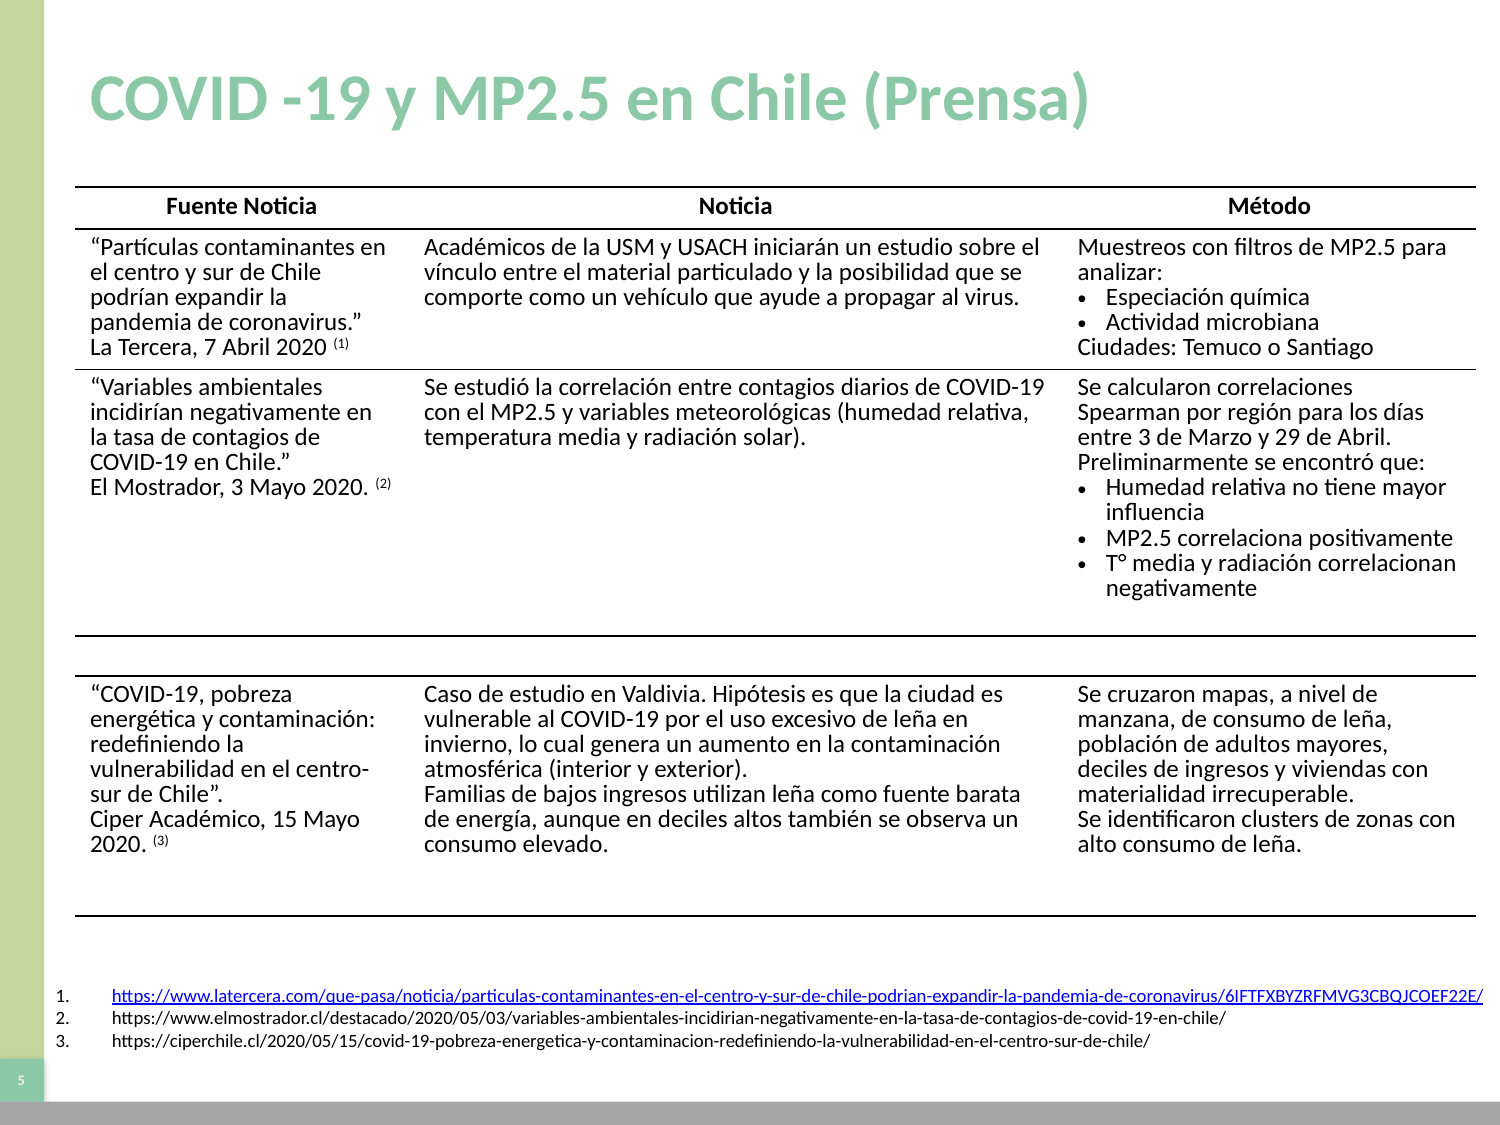

# COVID -19 y MP2.5 en Chile (Prensa)
| Fuente Noticia | Noticia | Método |
| --- | --- | --- |
| “Partículas contaminantes en el centro y sur de Chile podrían expandir la pandemia de coronavirus.” La Tercera, 7 Abril 2020 (1) | Académicos de la USM y USACH iniciarán un estudio sobre el vínculo entre el material particulado y la posibilidad que se comporte como un vehículo que ayude a propagar al virus. | Muestreos con filtros de MP2.5 para analizar: Especiación química Actividad microbiana Ciudades: Temuco o Santiago |
| “Variables ambientales incidirían negativamente en la tasa de contagios de COVID-19 en Chile.” El Mostrador, 3 Mayo 2020. (2) | Se estudió la correlación entre contagios diarios de COVID-19 con el MP2.5 y variables meteorológicas (humedad relativa, temperatura media y radiación solar). | Se calcularon correlaciones Spearman por región para los días entre 3 de Marzo y 29 de Abril. Preliminarmente se encontró que: Humedad relativa no tiene mayor influencia MP2.5 correlaciona positivamente T° media y radiación correlacionan negativamente |
|  |  |  |
| “COVID-19, pobreza energética y contaminación: redefiniendo la vulnerabilidad en el centro-sur de Chile”. Ciper Académico, 15 Mayo 2020. (3) | Caso de estudio en Valdivia. Hipótesis es que la ciudad es vulnerable al COVID-19 por el uso excesivo de leña en invierno, lo cual genera un aumento en la contaminación atmosférica (interior y exterior). Familias de bajos ingresos utilizan leña como fuente barata de energía, aunque en deciles altos también se observa un consumo elevado. | Se cruzaron mapas, a nivel de manzana, de consumo de leña, población de adultos mayores, deciles de ingresos y viviendas con materialidad irrecuperable. Se identificaron clusters de zonas con alto consumo de leña. |
https://www.latercera.com/que-pasa/noticia/particulas-contaminantes-en-el-centro-y-sur-de-chile-podrian-expandir-la-pandemia-de-coronavirus/6IFTFXBYZRFMVG3CBQJCOEF22E/
https://www.elmostrador.cl/destacado/2020/05/03/variables-ambientales-incidirian-negativamente-en-la-tasa-de-contagios-de-covid-19-en-chile/
https://ciperchile.cl/2020/05/15/covid-19-pobreza-energetica-y-contaminacion-redefiniendo-la-vulnerabilidad-en-el-centro-sur-de-chile/